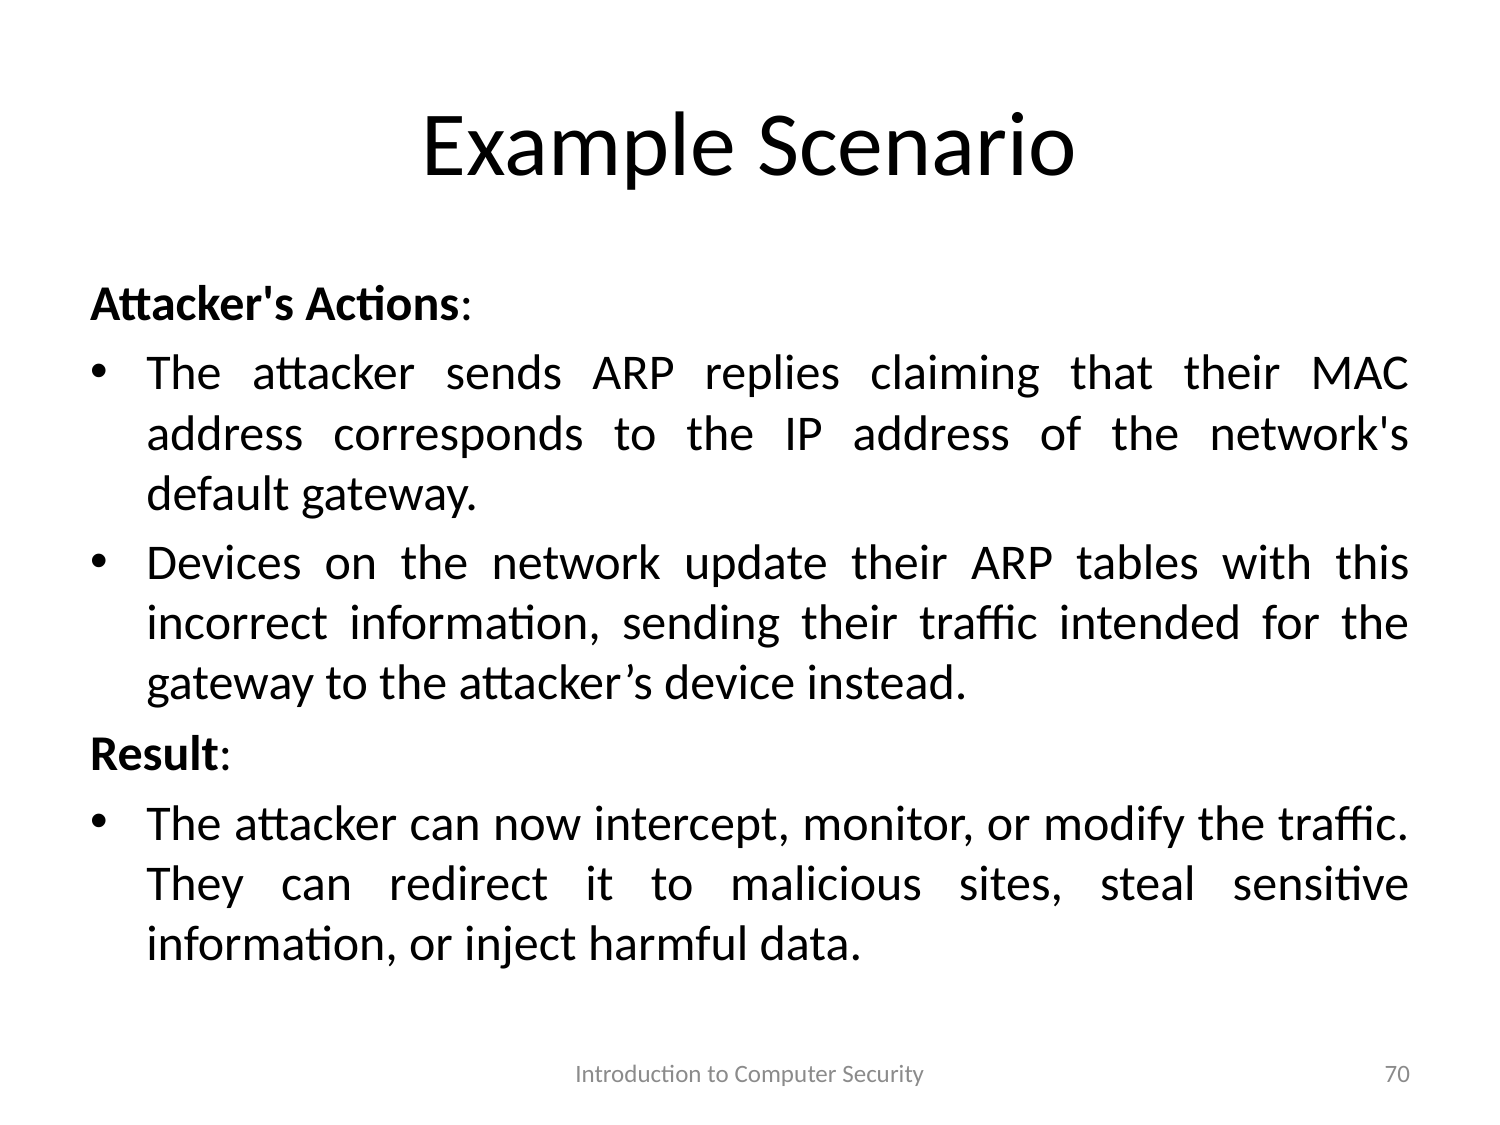

# Example Scenario
Attacker's Actions:
The attacker sends ARP replies claiming that their MAC address corresponds to the IP address of the network's default gateway.
Devices on the network update their ARP tables with this incorrect information, sending their traffic intended for the gateway to the attacker’s device instead.
Result:
The attacker can now intercept, monitor, or modify the traffic. They can redirect it to malicious sites, steal sensitive information, or inject harmful data.
Introduction to Computer Security
70